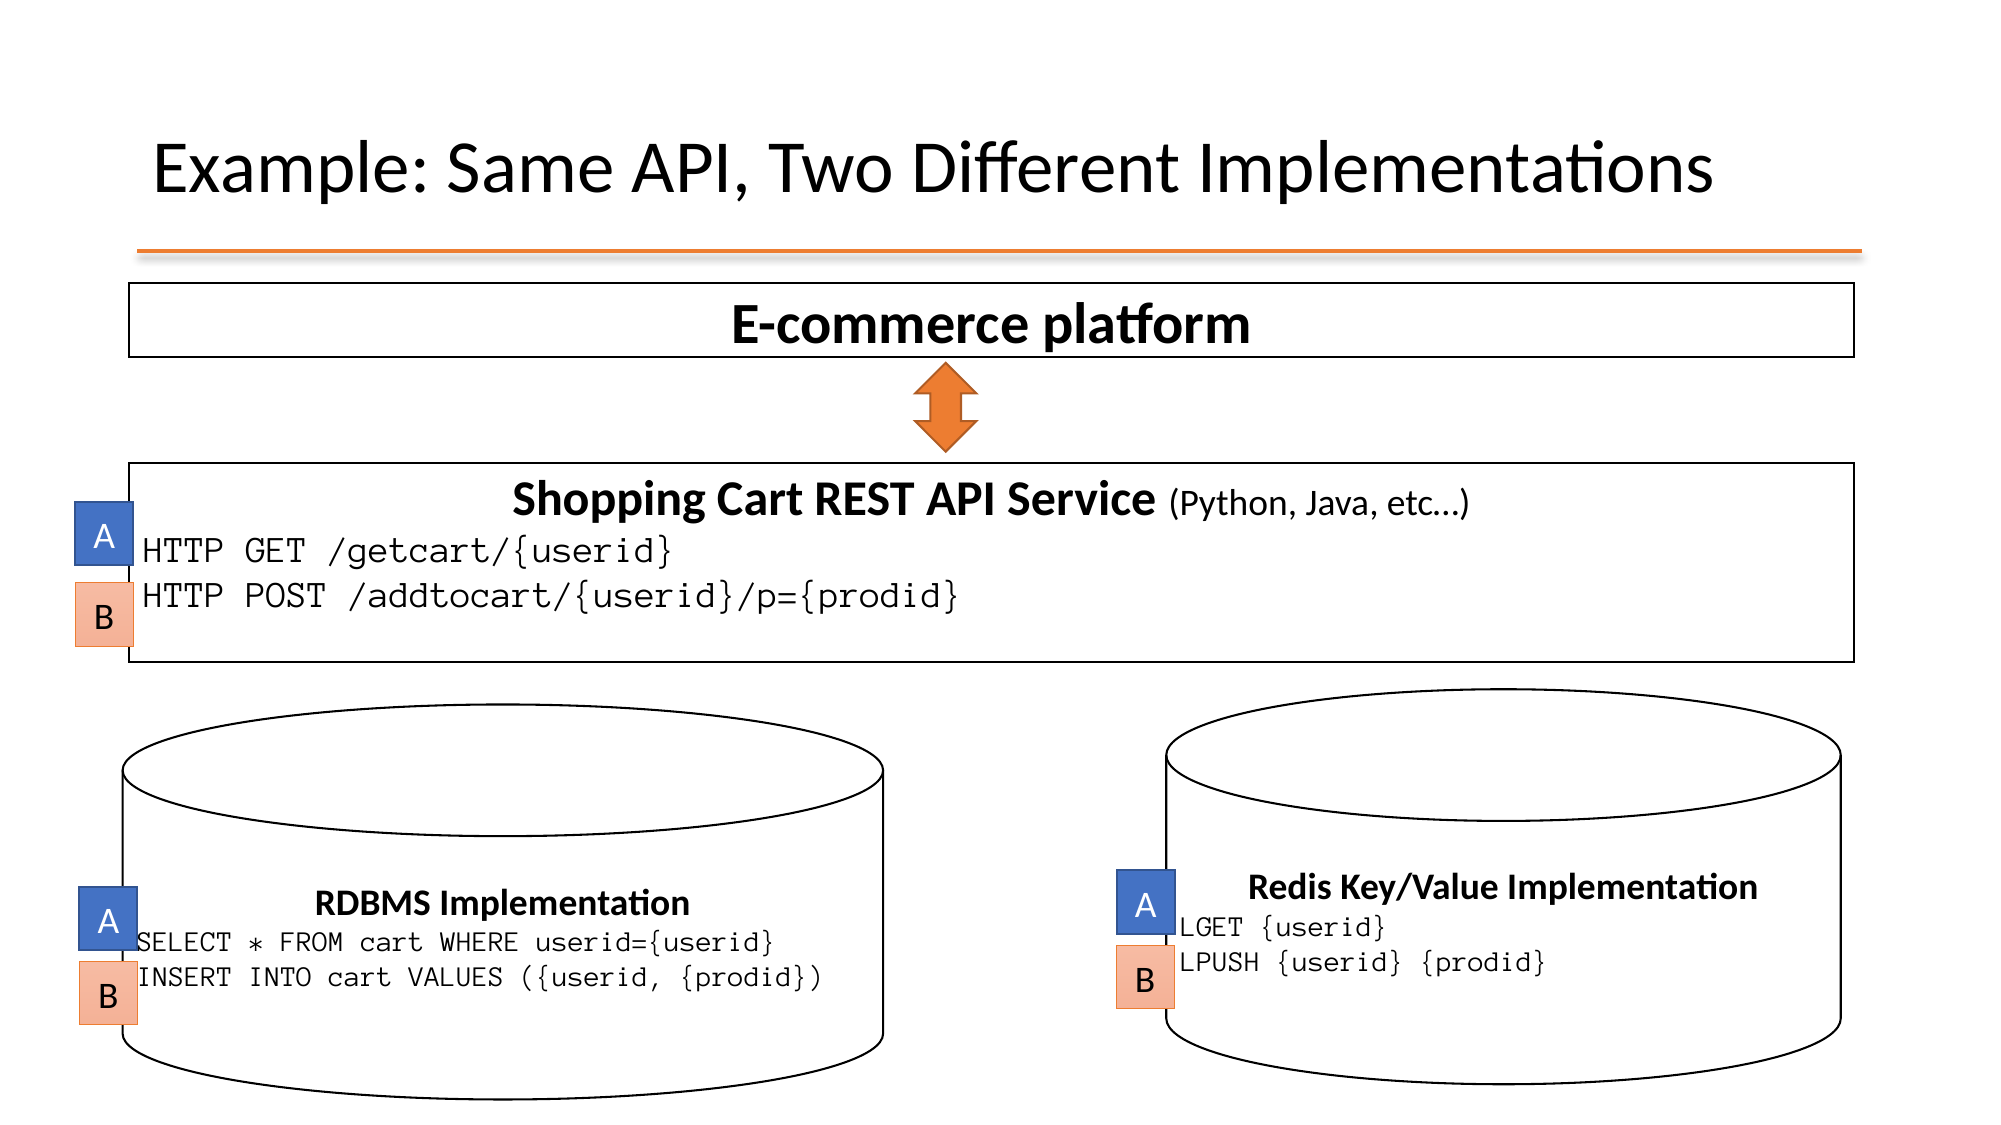

# Example: Same API, Two Different Implementations
E-commerce platform

Shopping Cart REST API Service (Python, Java, etc…)
HTTP GET /getcart/{userid}
HTTP POST /addtocart/{userid}/p={prodid}

A
B
Redis Key/Value Implementation
LGET {userid}
LPUSH {userid} {prodid}
RDBMS Implementation
SELECT * FROM cart WHERE userid={userid}
INSERT INTO cart VALUES ({userid, {prodid})
A
A
B
B